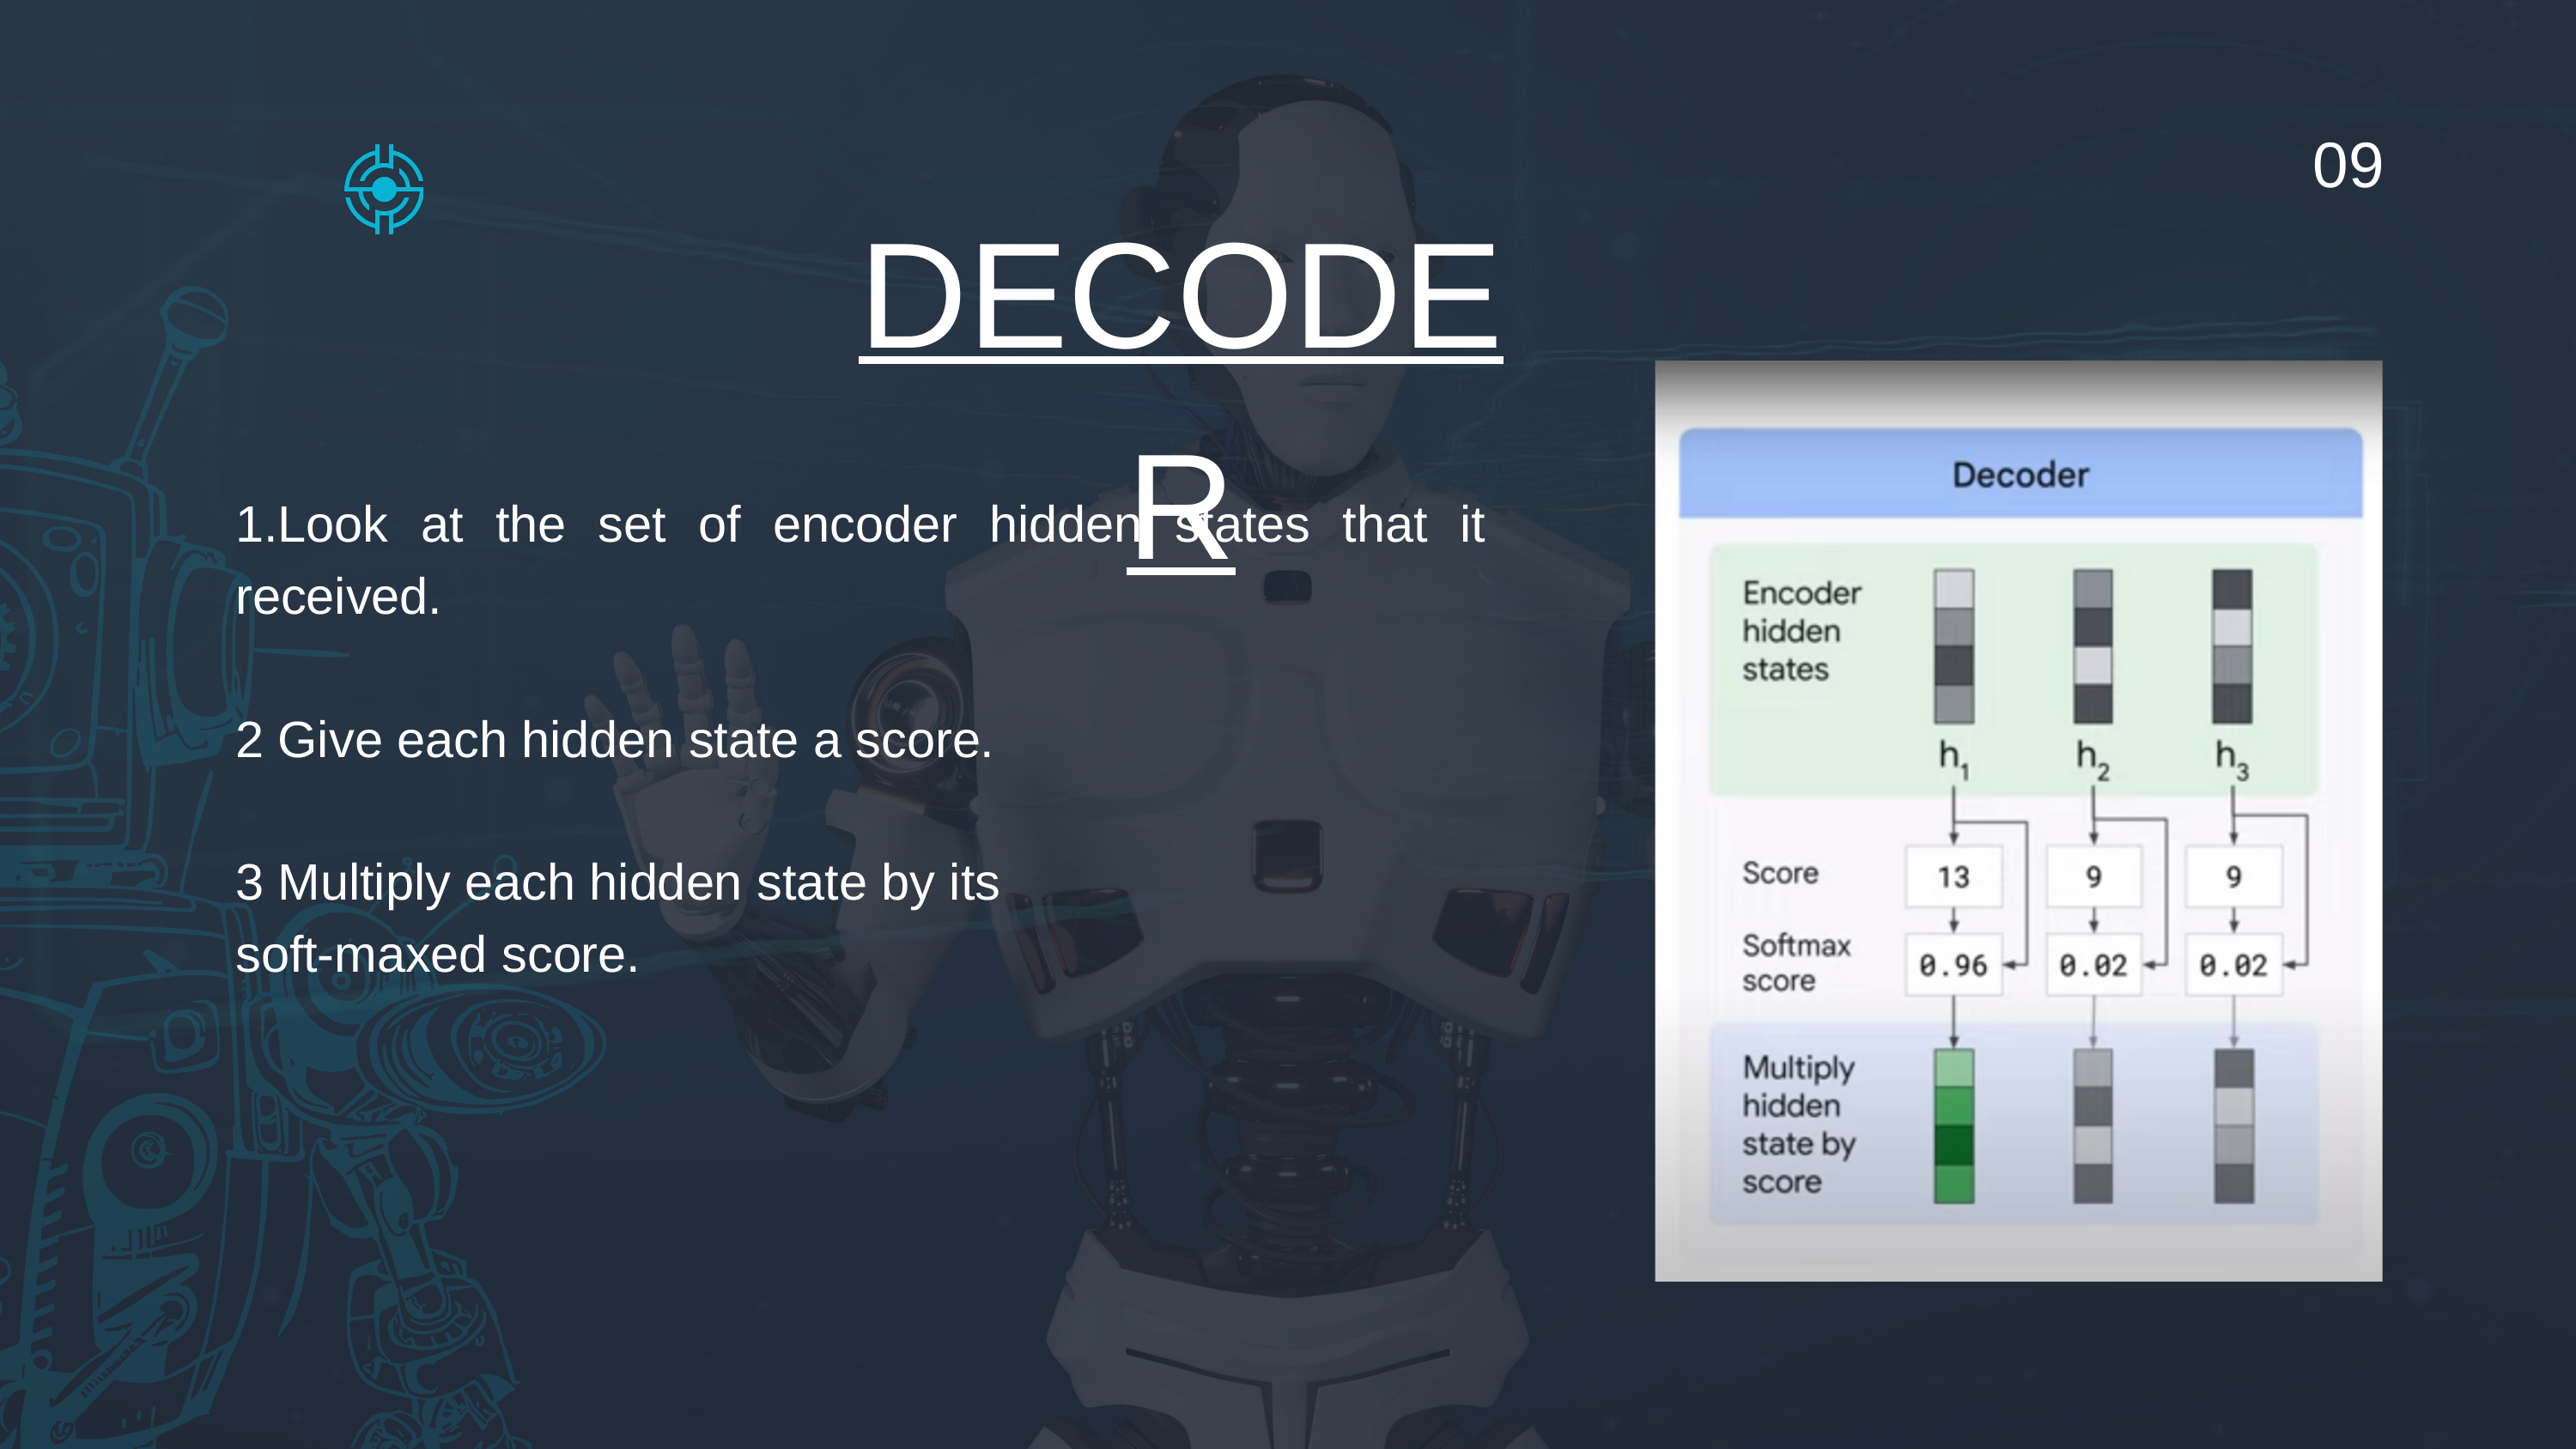

09

DECODER

1.Look at the set of encoder hidden states that it received.

2 Give each hidden state a score.

3 Multiply each hidden state by its
soft-maxed score.